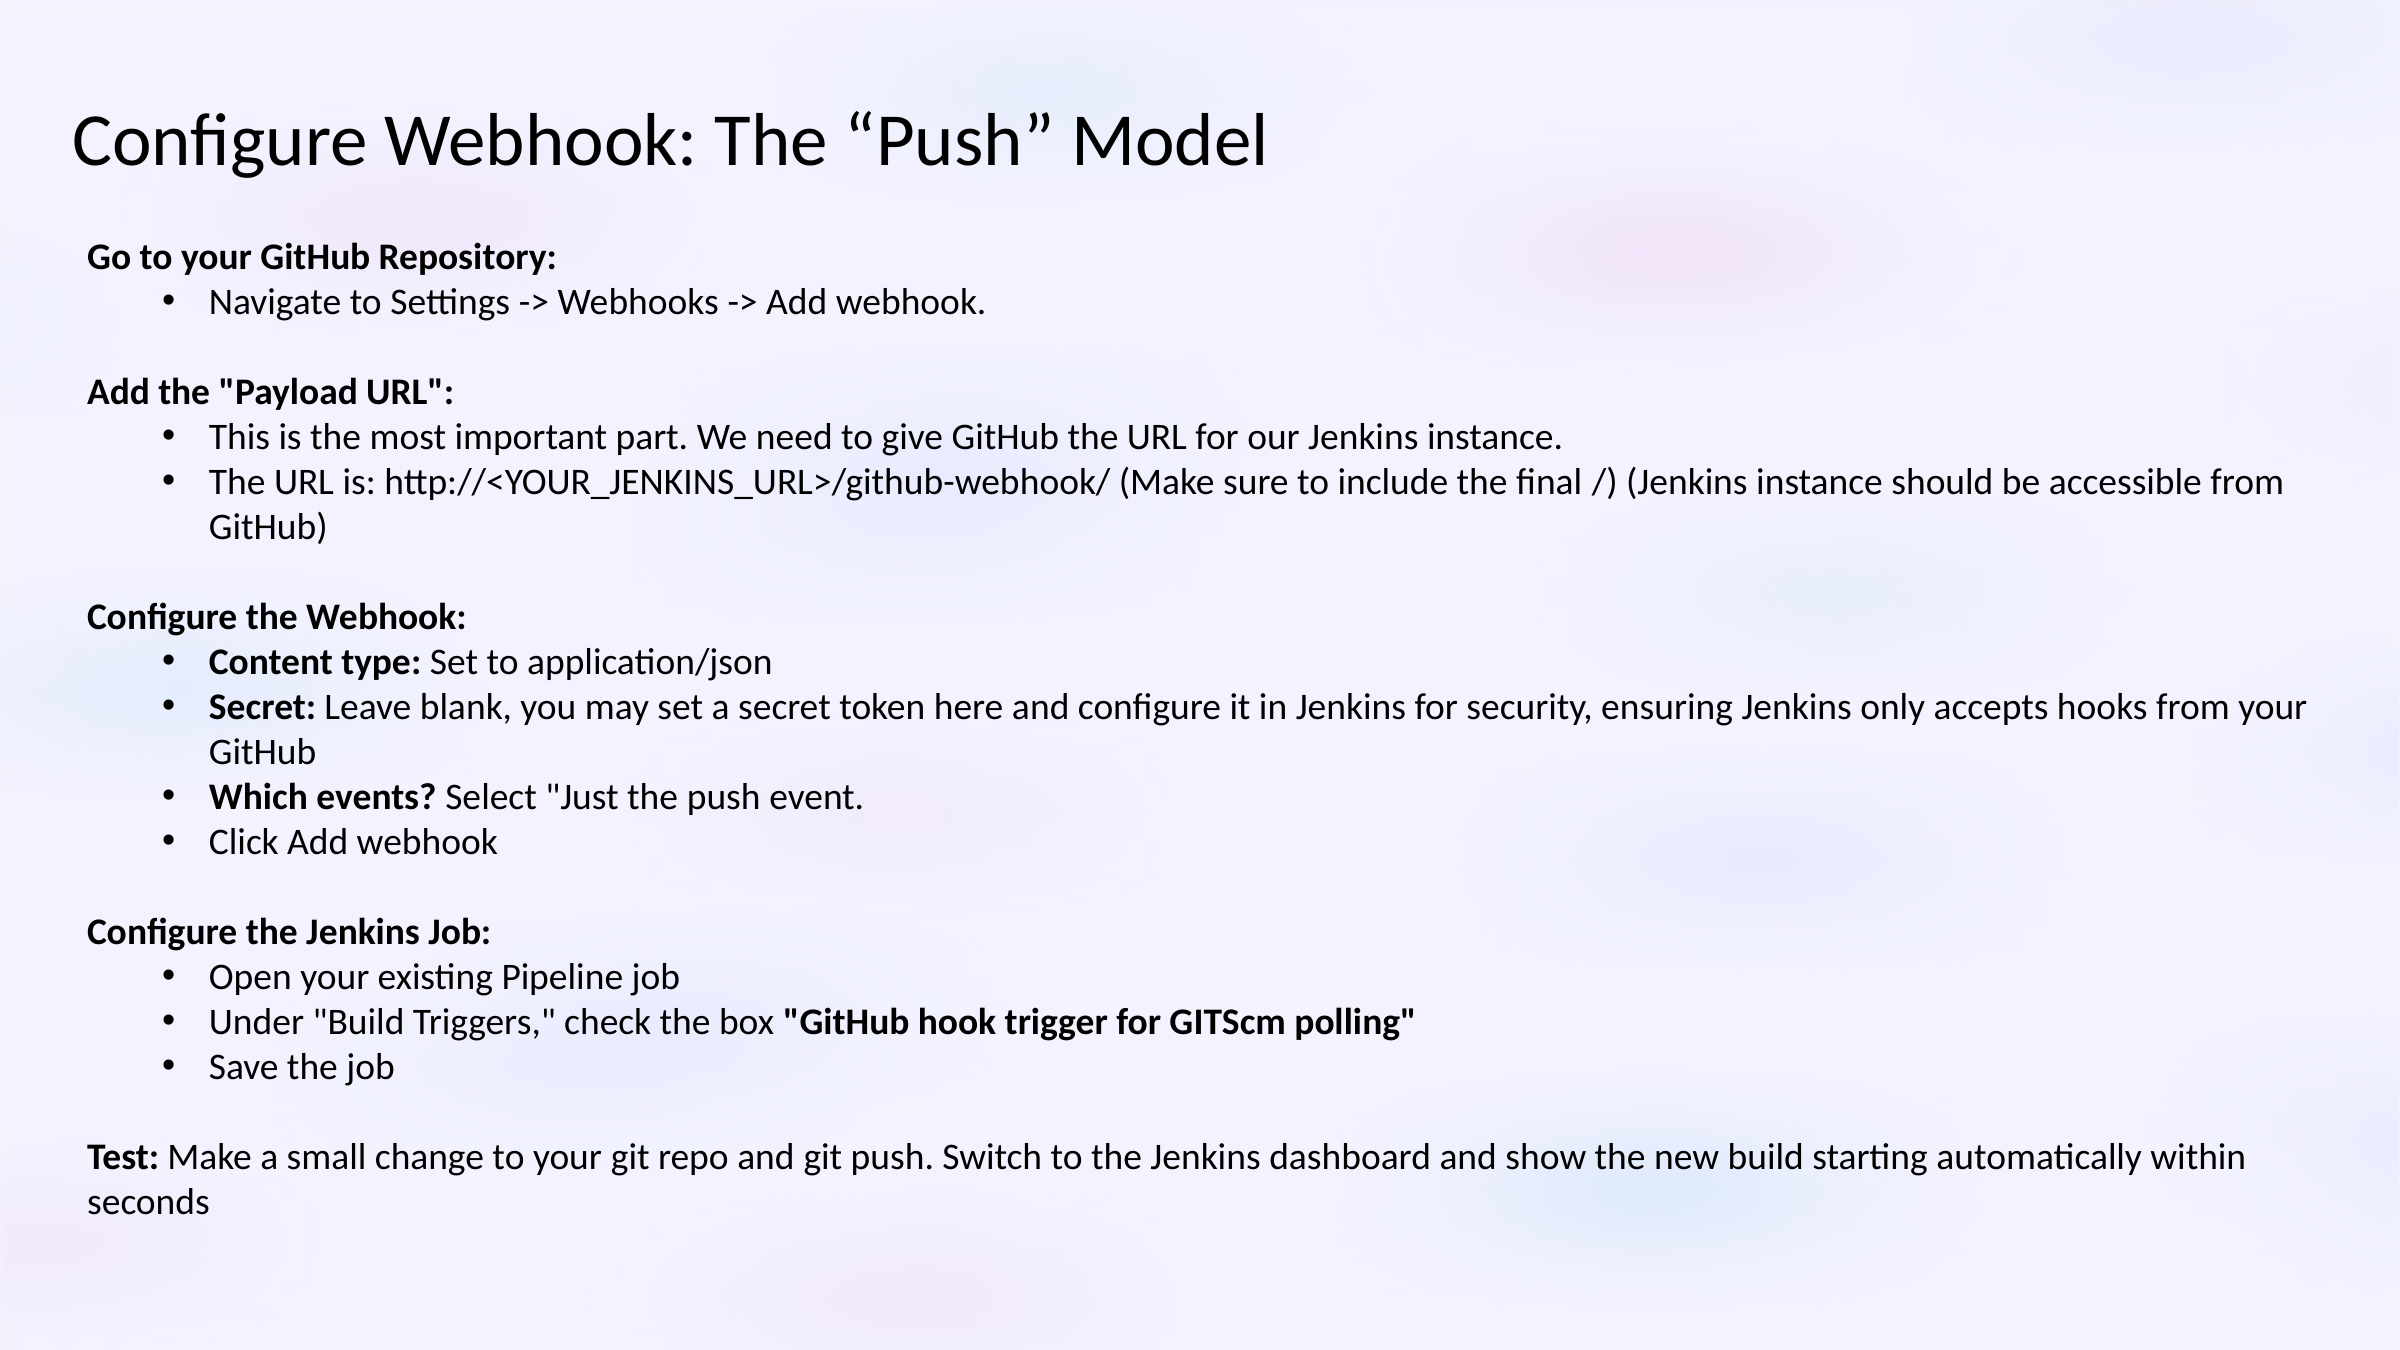

Configure Webhook: The “Push” Model
Go to your GitHub Repository:
Navigate to Settings -> Webhooks -> Add webhook.

Add the "Payload URL":
This is the most important part. We need to give GitHub the URL for our Jenkins instance.
The URL is: http://<YOUR_JENKINS_URL>/github-webhook/ (Make sure to include the final /) (Jenkins instance should be accessible from GitHub)

Configure the Webhook:
Content type: Set to application/json
Secret: Leave blank, you may set a secret token here and configure it in Jenkins for security, ensuring Jenkins only accepts hooks from your GitHub
Which events? Select "Just the push event.
Click Add webhook

Configure the Jenkins Job:
Open your existing Pipeline job
Under "Build Triggers," check the box "GitHub hook trigger for GITScm polling"
Save the job

Test: Make a small change to your git repo and git push. Switch to the Jenkins dashboard and show the new build starting automatically within seconds